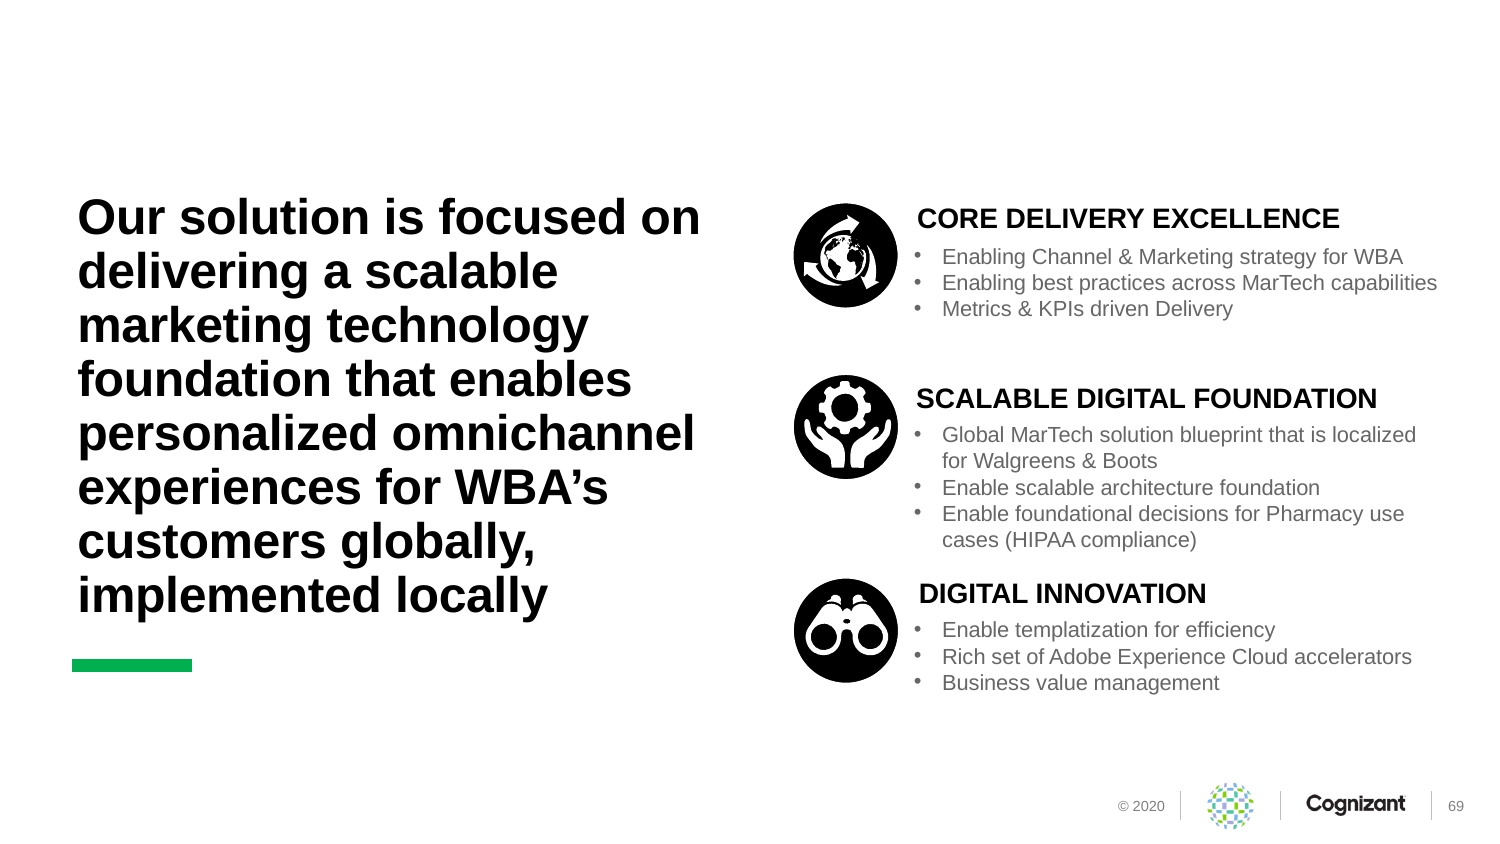

# Our solution is focused on delivering a scalable marketing technology foundation that enables personalized omnichannel experiences for WBA’s customers globally, implemented locally
CORE DELIVERY EXCELLENCE

Enabling Channel & Marketing strategy for WBA
Enabling best practices across MarTech capabilities
Metrics & KPIs driven Delivery

SCALABLE DIGITAL FOUNDATION
Global MarTech solution blueprint that is localized for Walgreens & Boots
Enable scalable architecture foundation
Enable foundational decisions for Pharmacy use cases (HIPAA compliance)

DIGITAL INNOVATION

Enable templatization for efficiency
Rich set of Adobe Experience Cloud accelerators
Business value management

69
© 2020